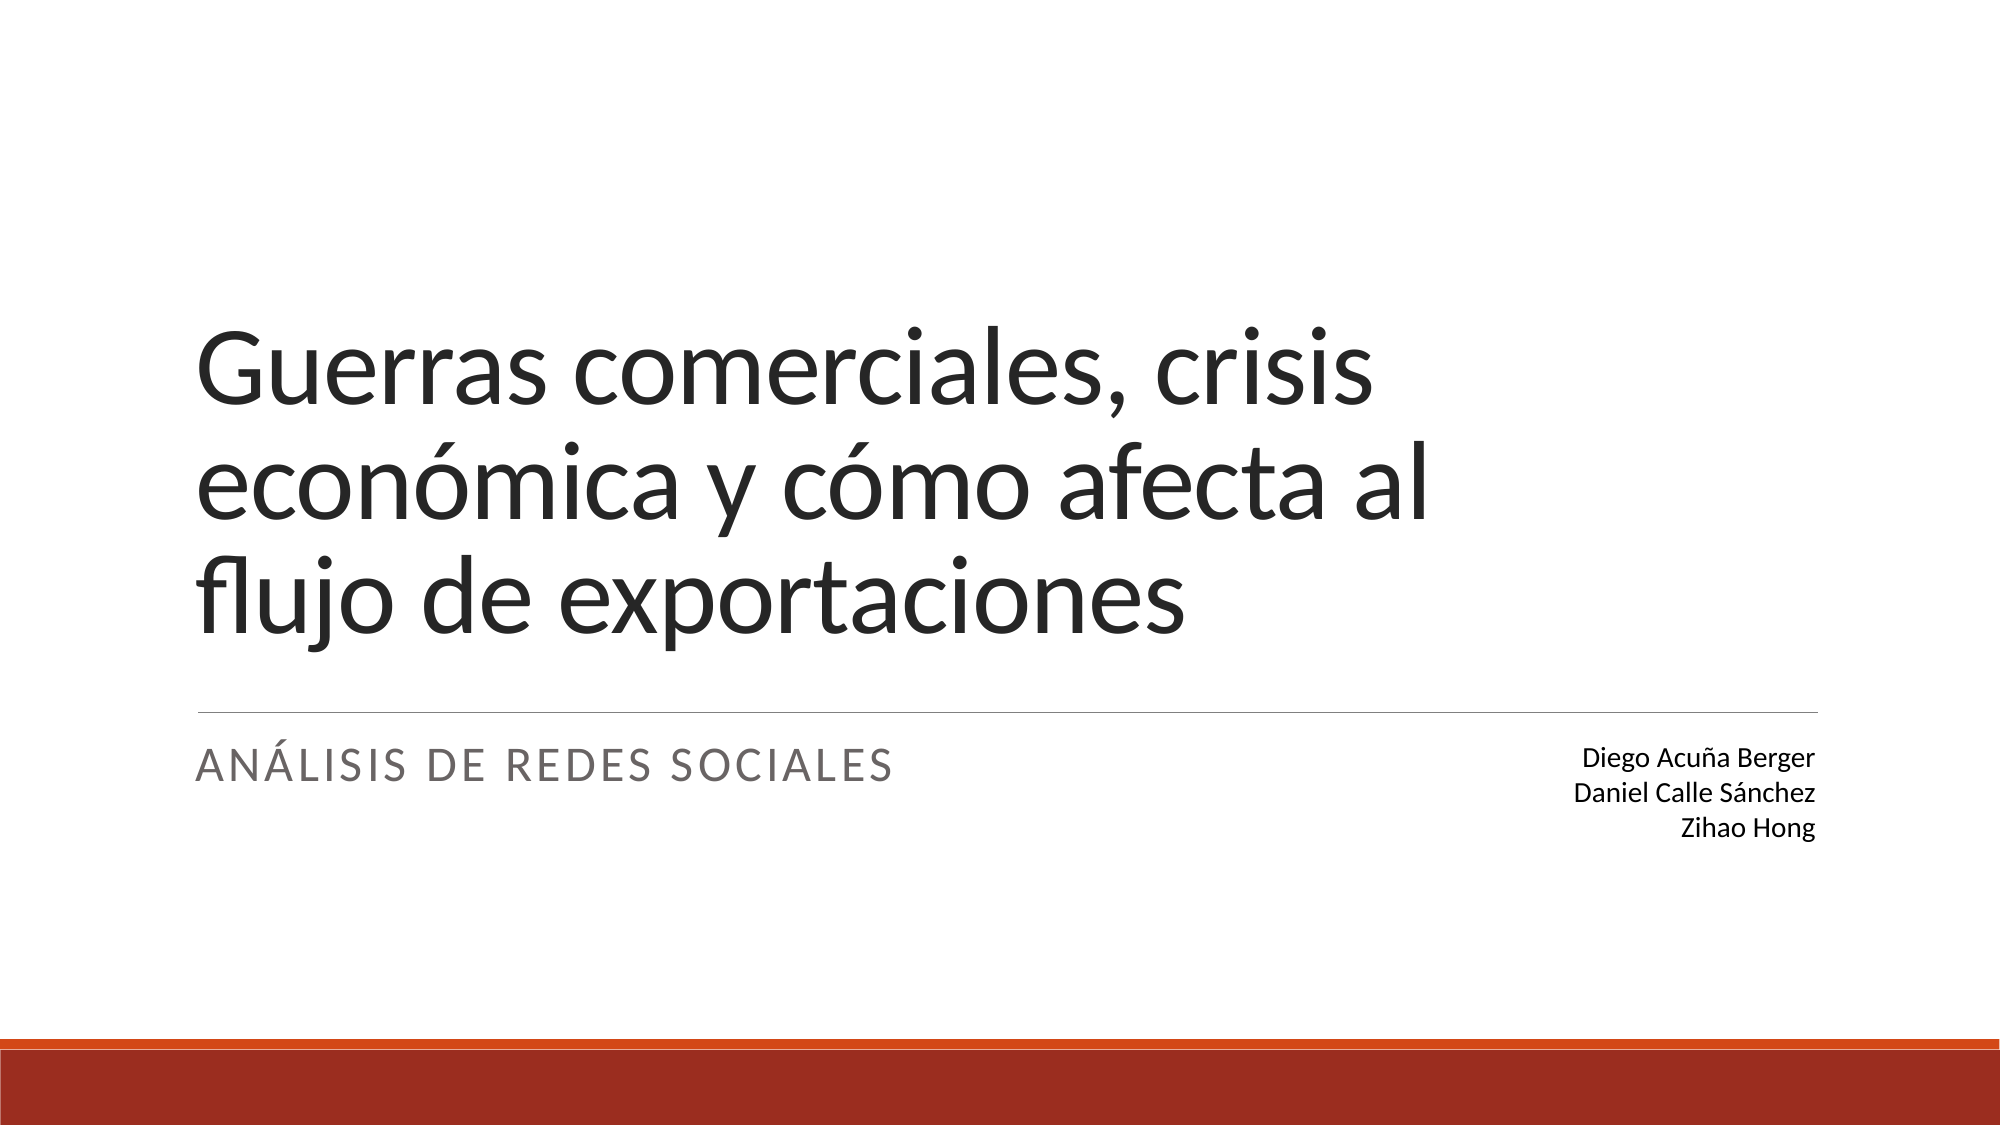

# Guerras comerciales, crisis económica y cómo afecta al flujo de exportaciones
Diego Acuña Berger
Daniel Calle Sánchez
Zihao Hong
Análisis de Redes Sociales